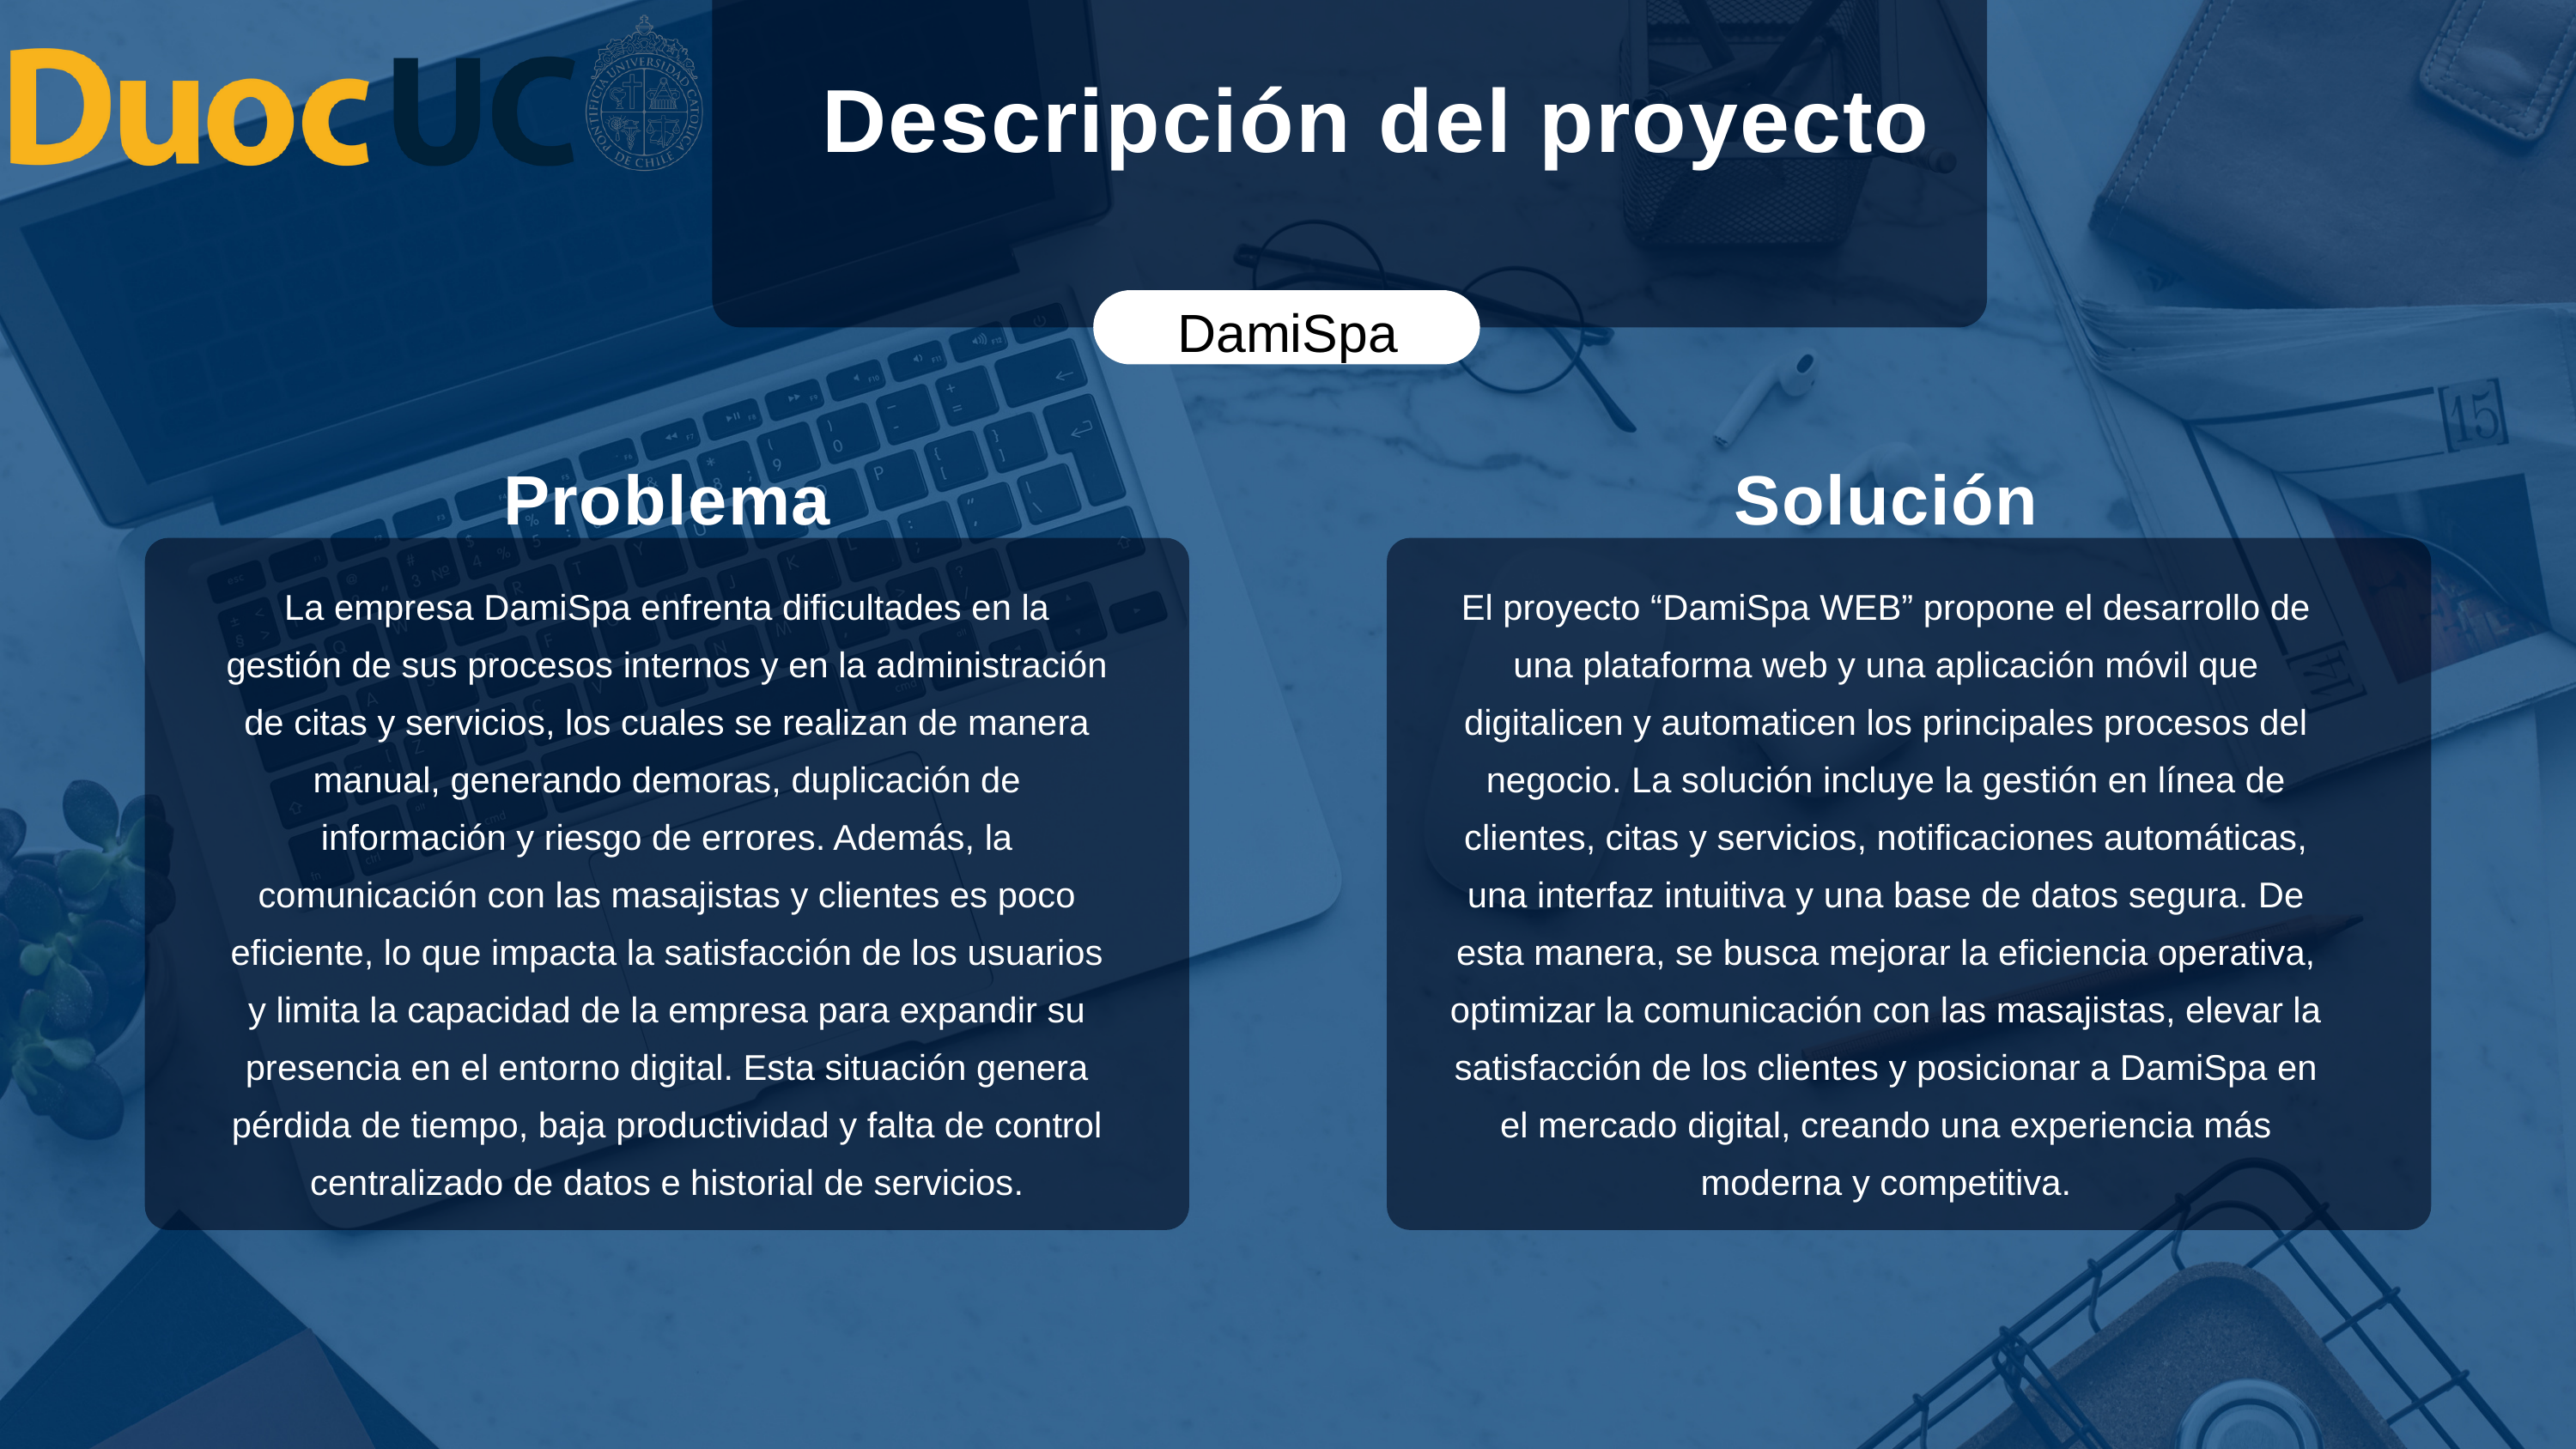

Descripción del proyecto

DamiSpa

Problema
Solución
La empresa DamiSpa enfrenta dificultades en la gestión de sus procesos internos y en la administración de citas y servicios, los cuales se realizan de manera manual, generando demoras, duplicación de información y riesgo de errores. Además, la comunicación con las masajistas y clientes es poco eficiente, lo que impacta la satisfacción de los usuarios y limita la capacidad de la empresa para expandir su presencia en el entorno digital. Esta situación genera pérdida de tiempo, baja productividad y falta de control centralizado de datos e historial de servicios.
El proyecto “DamiSpa WEB” propone el desarrollo de una plataforma web y una aplicación móvil que digitalicen y automaticen los principales procesos del negocio. La solución incluye la gestión en línea de clientes, citas y servicios, notificaciones automáticas, una interfaz intuitiva y una base de datos segura. De esta manera, se busca mejorar la eficiencia operativa, optimizar la comunicación con las masajistas, elevar la satisfacción de los clientes y posicionar a DamiSpa en el mercado digital, creando una experiencia más moderna y competitiva.